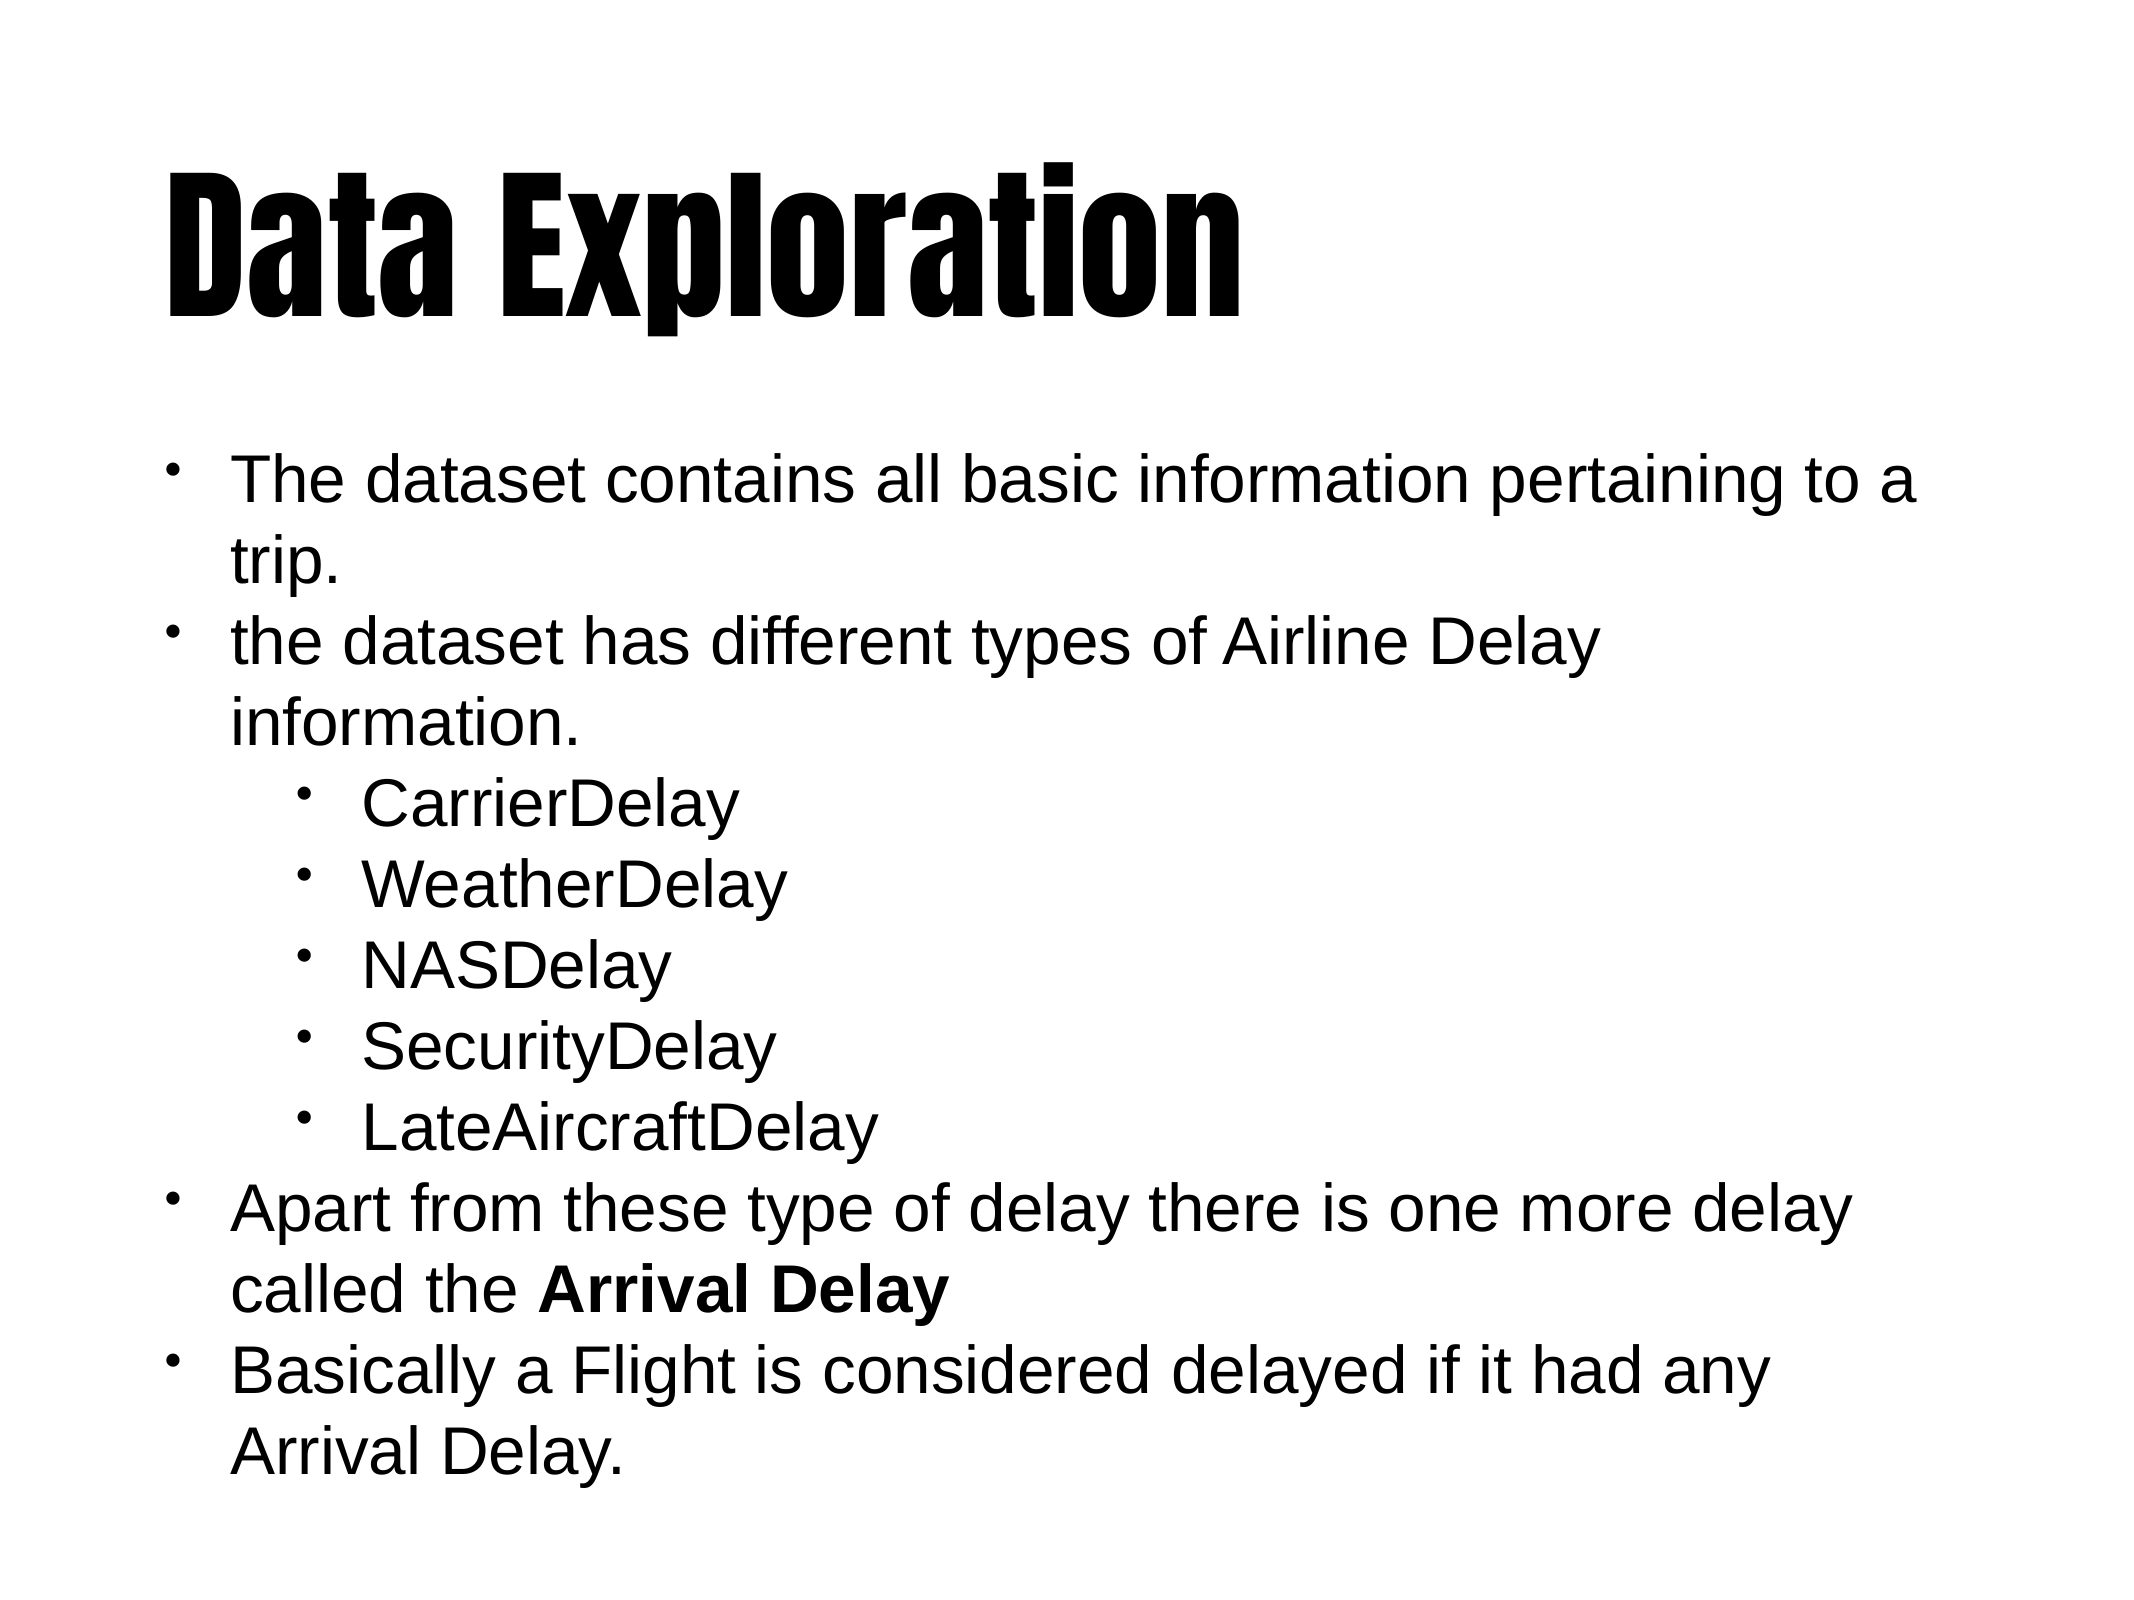

# Data Exploration
The dataset contains all basic information pertaining to a trip.
the dataset has different types of Airline Delay information.
CarrierDelay
WeatherDelay
NASDelay
SecurityDelay
LateAircraftDelay
Apart from these type of delay there is one more delay called the Arrival Delay
Basically a Flight is considered delayed if it had any Arrival Delay.